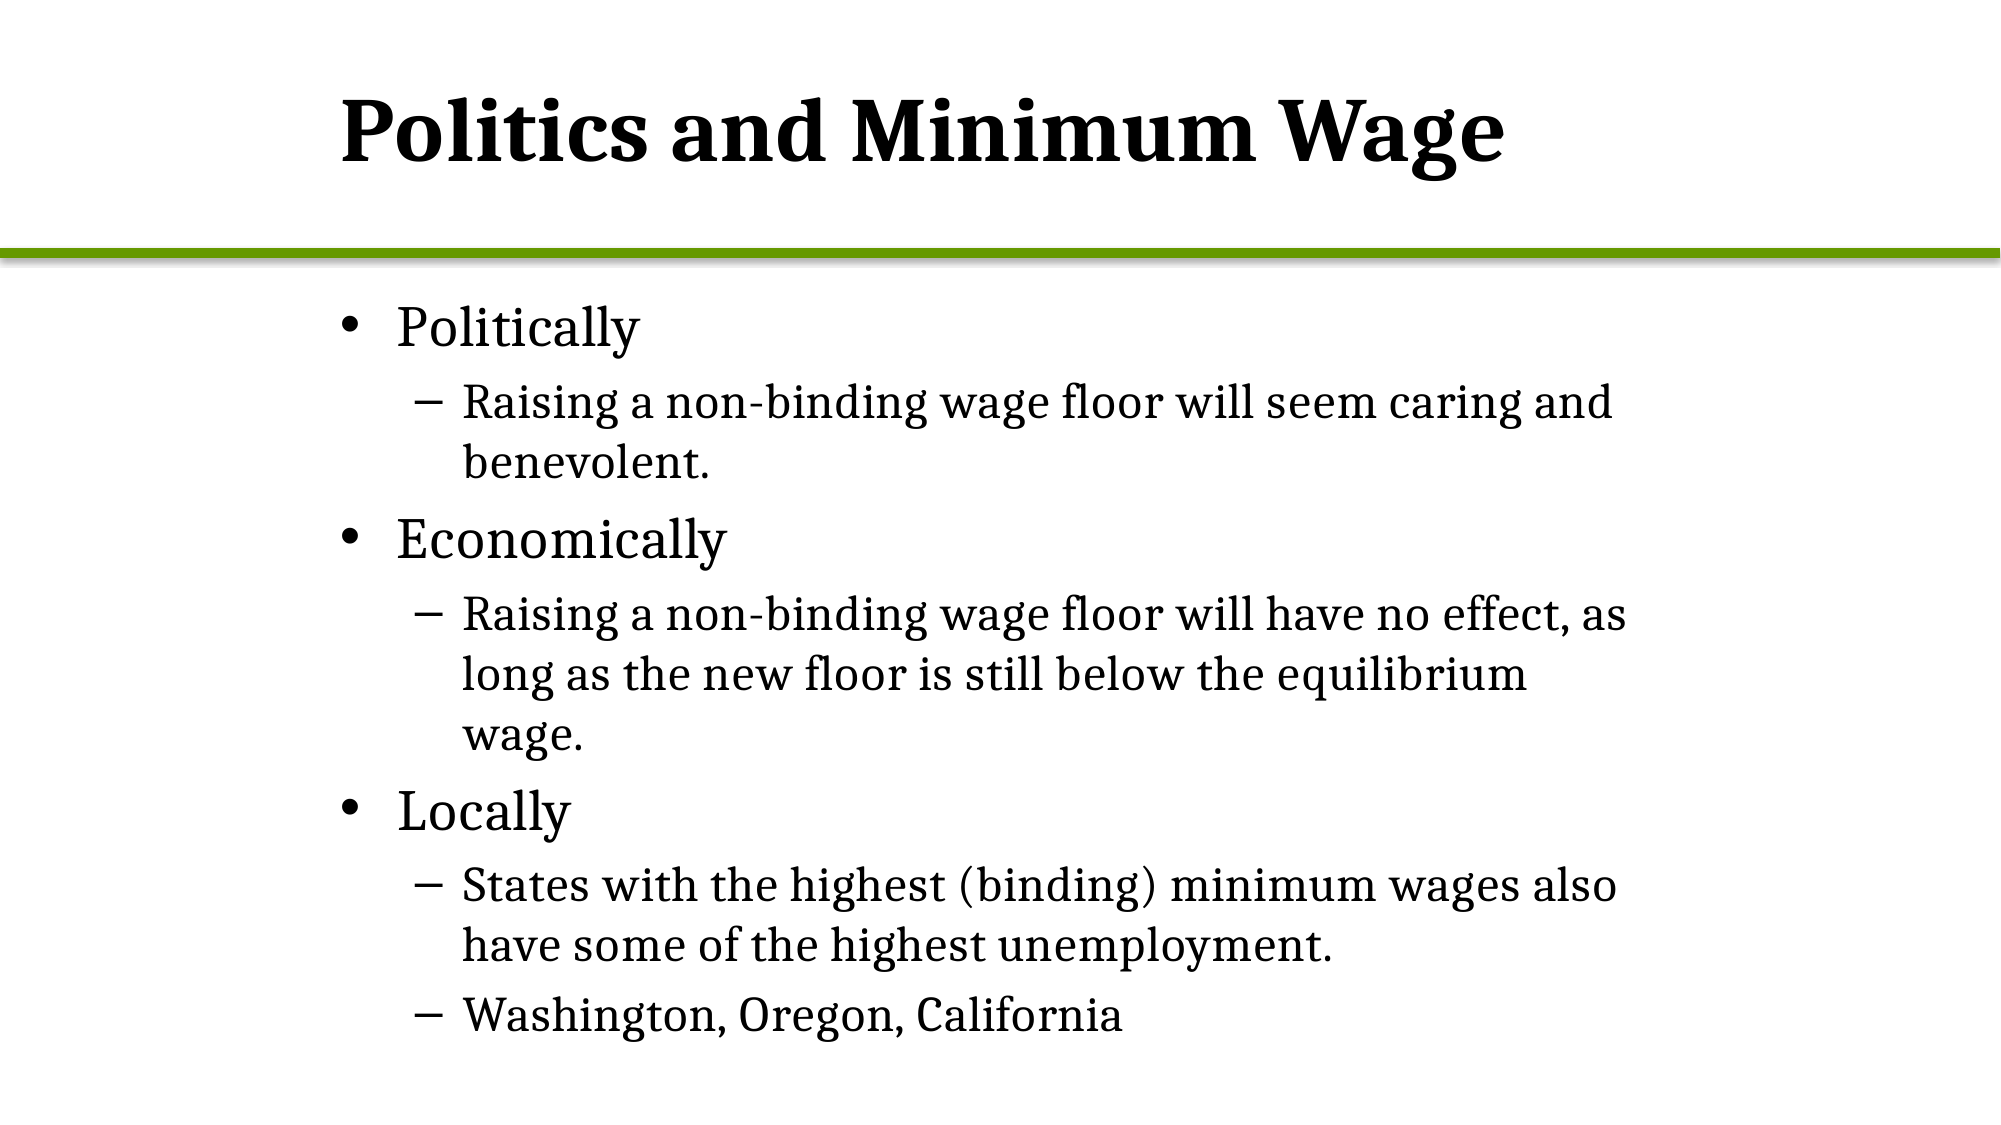

# Politics and Minimum Wage
Politically
Raising a non-binding wage floor will seem caring and benevolent.
Economically
Raising a non-binding wage floor will have no effect, as long as the new floor is still below the equilibrium wage.
Locally
States with the highest (binding) minimum wages also have some of the highest unemployment.
Washington, Oregon, California